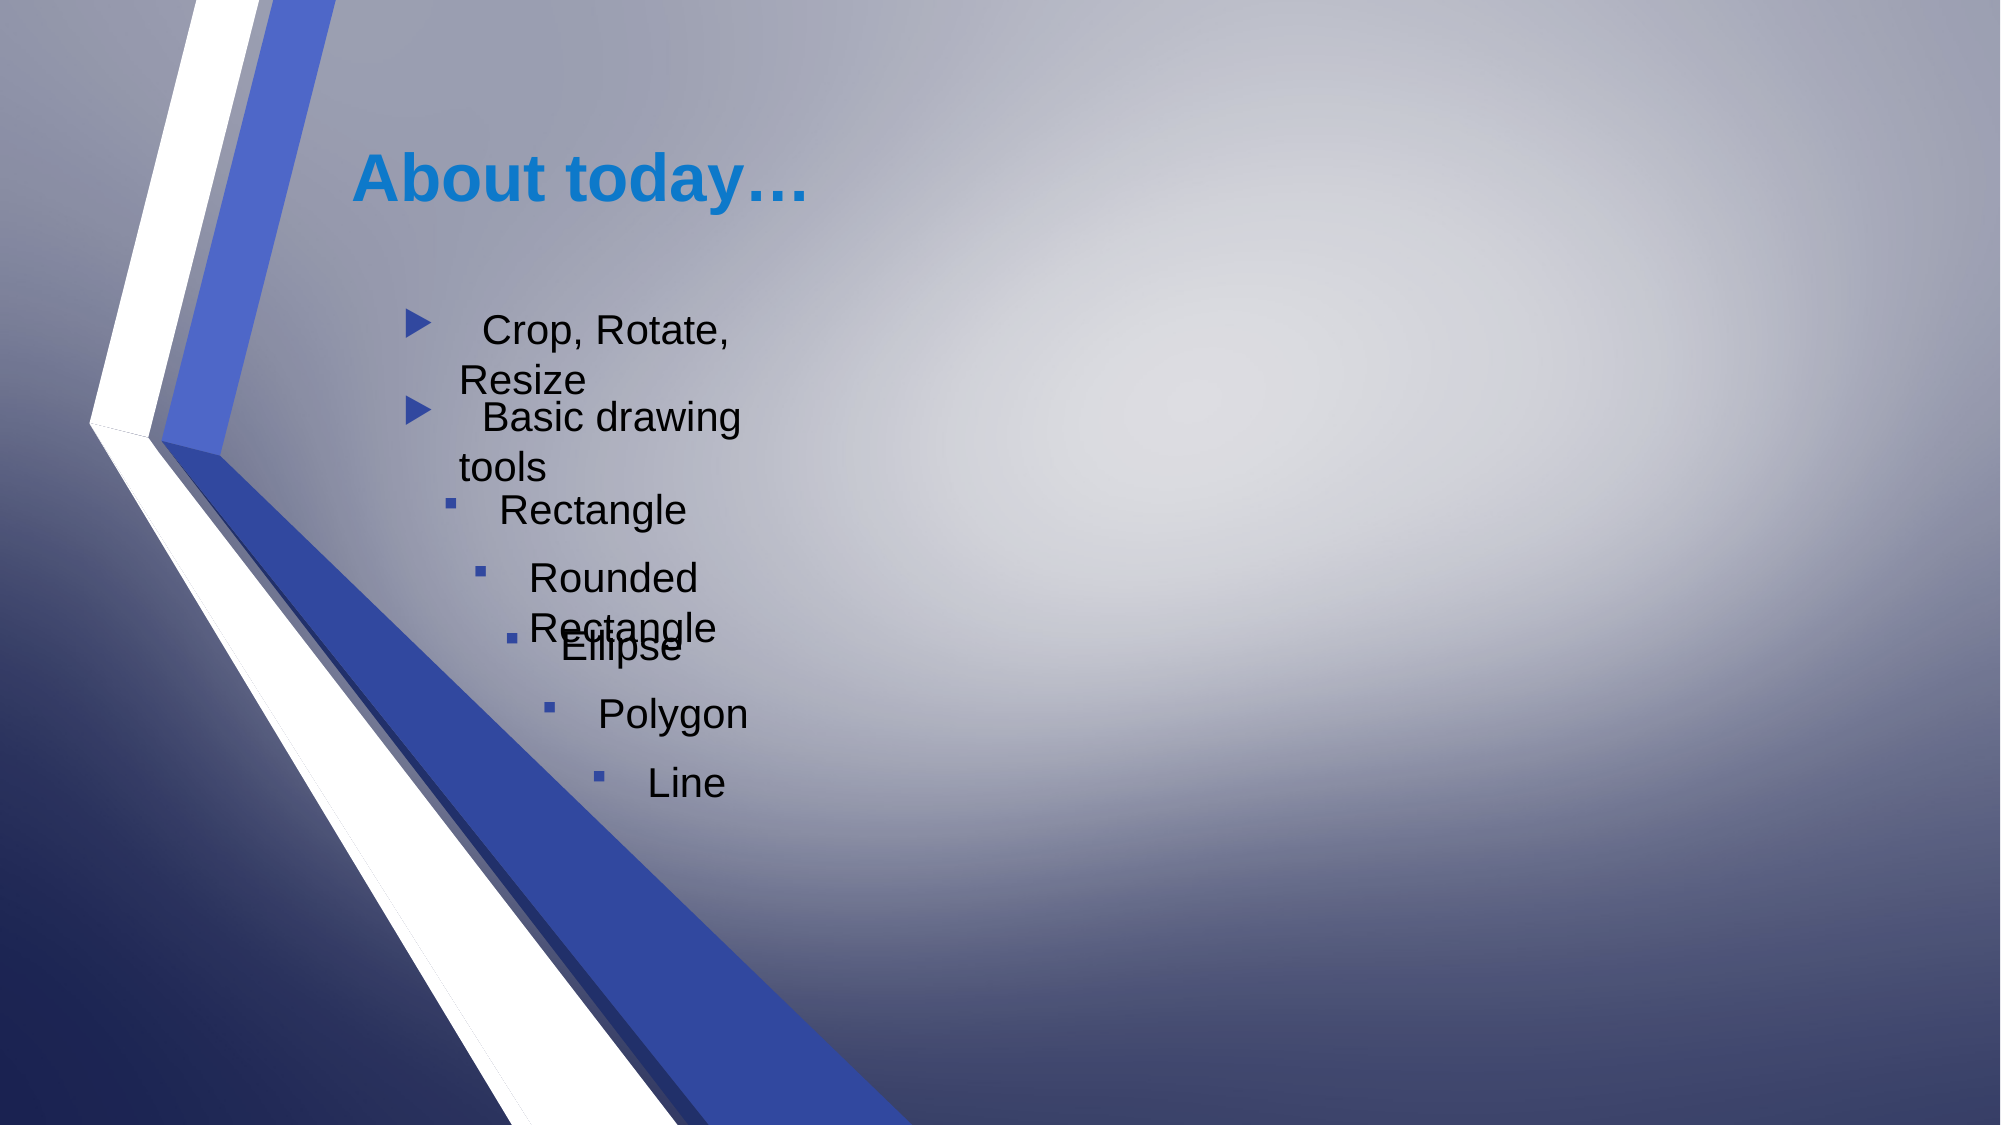

About today…
  Crop, Rotate, Resize
  Basic drawing tools
Rectangle
Rounded Rectangle
Ellipse
Polygon
Line